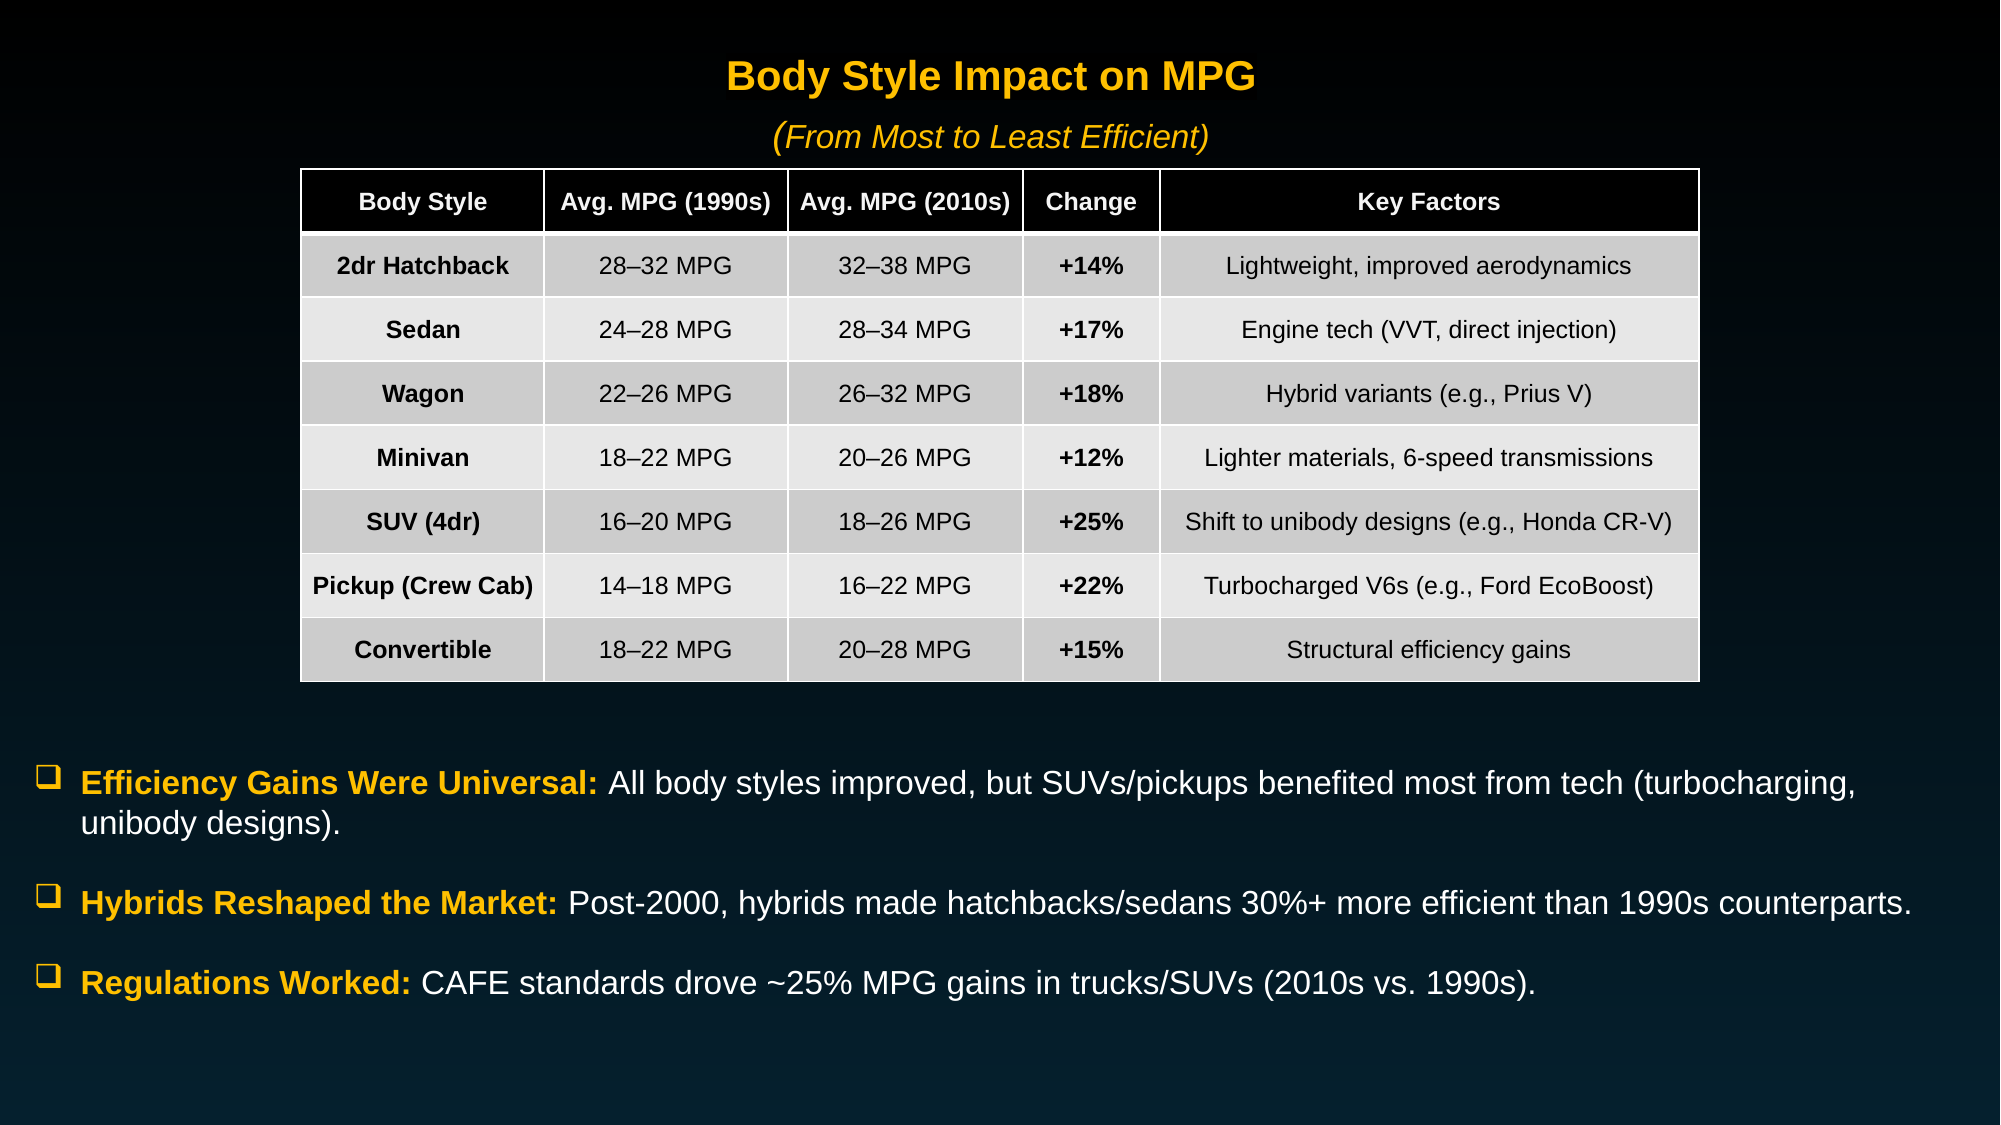

Body Style Impact on MPG
(From Most to Least Efficient)
| Body Style | Avg. MPG (1990s) | Avg. MPG (2010s) | Change | Key Factors |
| --- | --- | --- | --- | --- |
| 2dr Hatchback | 28–32 MPG | 32–38 MPG | +14% | Lightweight, improved aerodynamics |
| Sedan | 24–28 MPG | 28–34 MPG | +17% | Engine tech (VVT, direct injection) |
| Wagon | 22–26 MPG | 26–32 MPG | +18% | Hybrid variants (e.g., Prius V) |
| Minivan | 18–22 MPG | 20–26 MPG | +12% | Lighter materials, 6-speed transmissions |
| SUV (4dr) | 16–20 MPG | 18–26 MPG | +25% | Shift to unibody designs (e.g., Honda CR-V) |
| Pickup (Crew Cab) | 14–18 MPG | 16–22 MPG | +22% | Turbocharged V6s (e.g., Ford EcoBoost) |
| Convertible | 18–22 MPG | 20–28 MPG | +15% | Structural efficiency gains |
Efficiency Gains Were Universal: All body styles improved, but SUVs/pickups benefited most from tech (turbocharging, unibody designs).

Hybrids Reshaped the Market: Post-2000, hybrids made hatchbacks/sedans 30%+ more efficient than 1990s counterparts.

Regulations Worked: CAFE standards drove ~25% MPG gains in trucks/SUVs (2010s vs. 1990s).